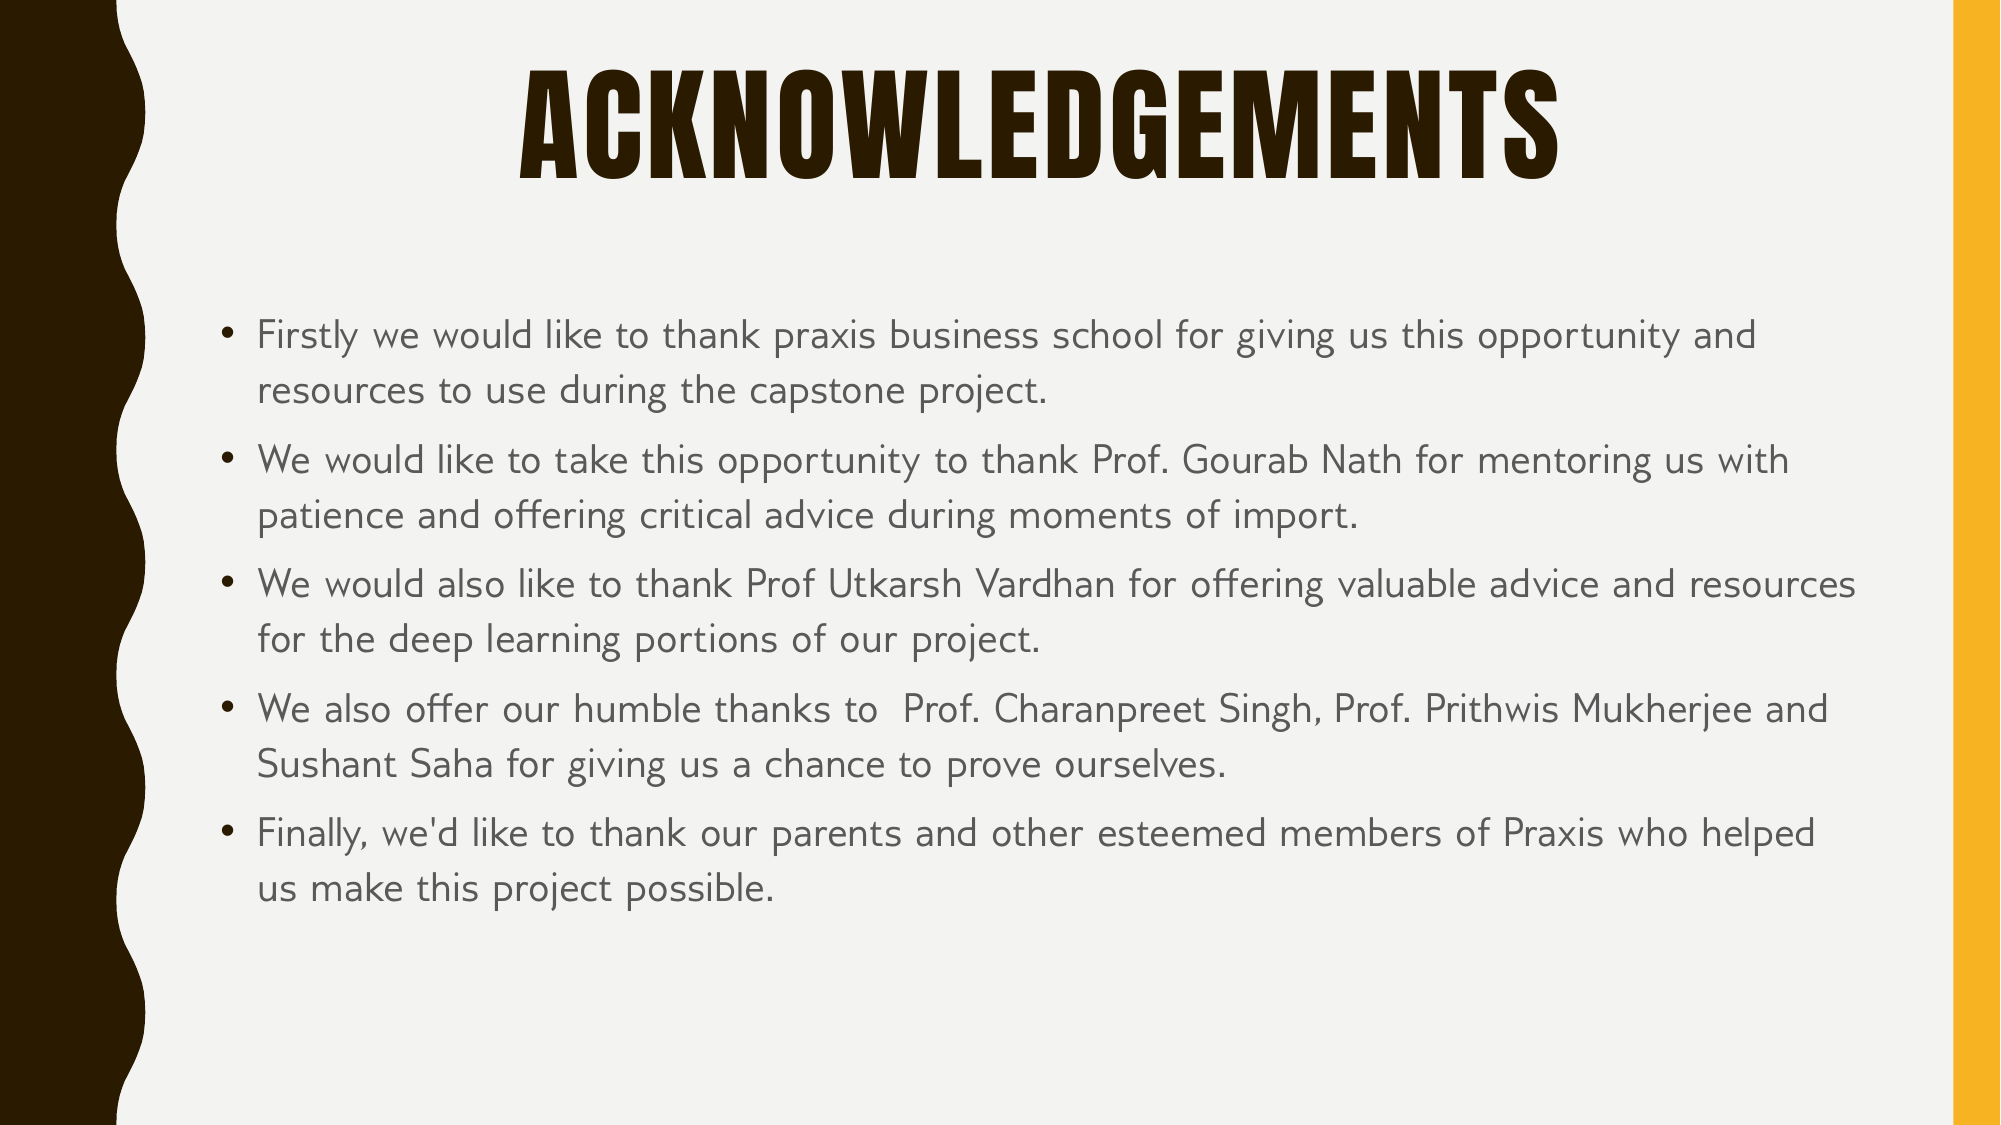

# Acknowledgements

Firstly we would like to thank praxis business school for giving us this opportunity and resources to use during the capstone project.
We would like to take this opportunity to thank Prof. Gourab Nath for mentoring us with patience and offering critical advice during moments of import.
We would also like to thank Prof Utkarsh Vardhan for offering valuable advice and resources for the deep learning portions of our project.
We also offer our humble thanks to  Prof. Charanpreet Singh, Prof. Prithwis Mukherjee and Sushant Saha for giving us a chance to prove ourselves.
Finally, we'd like to thank our parents and other esteemed members of Praxis who helped us make this project possible.